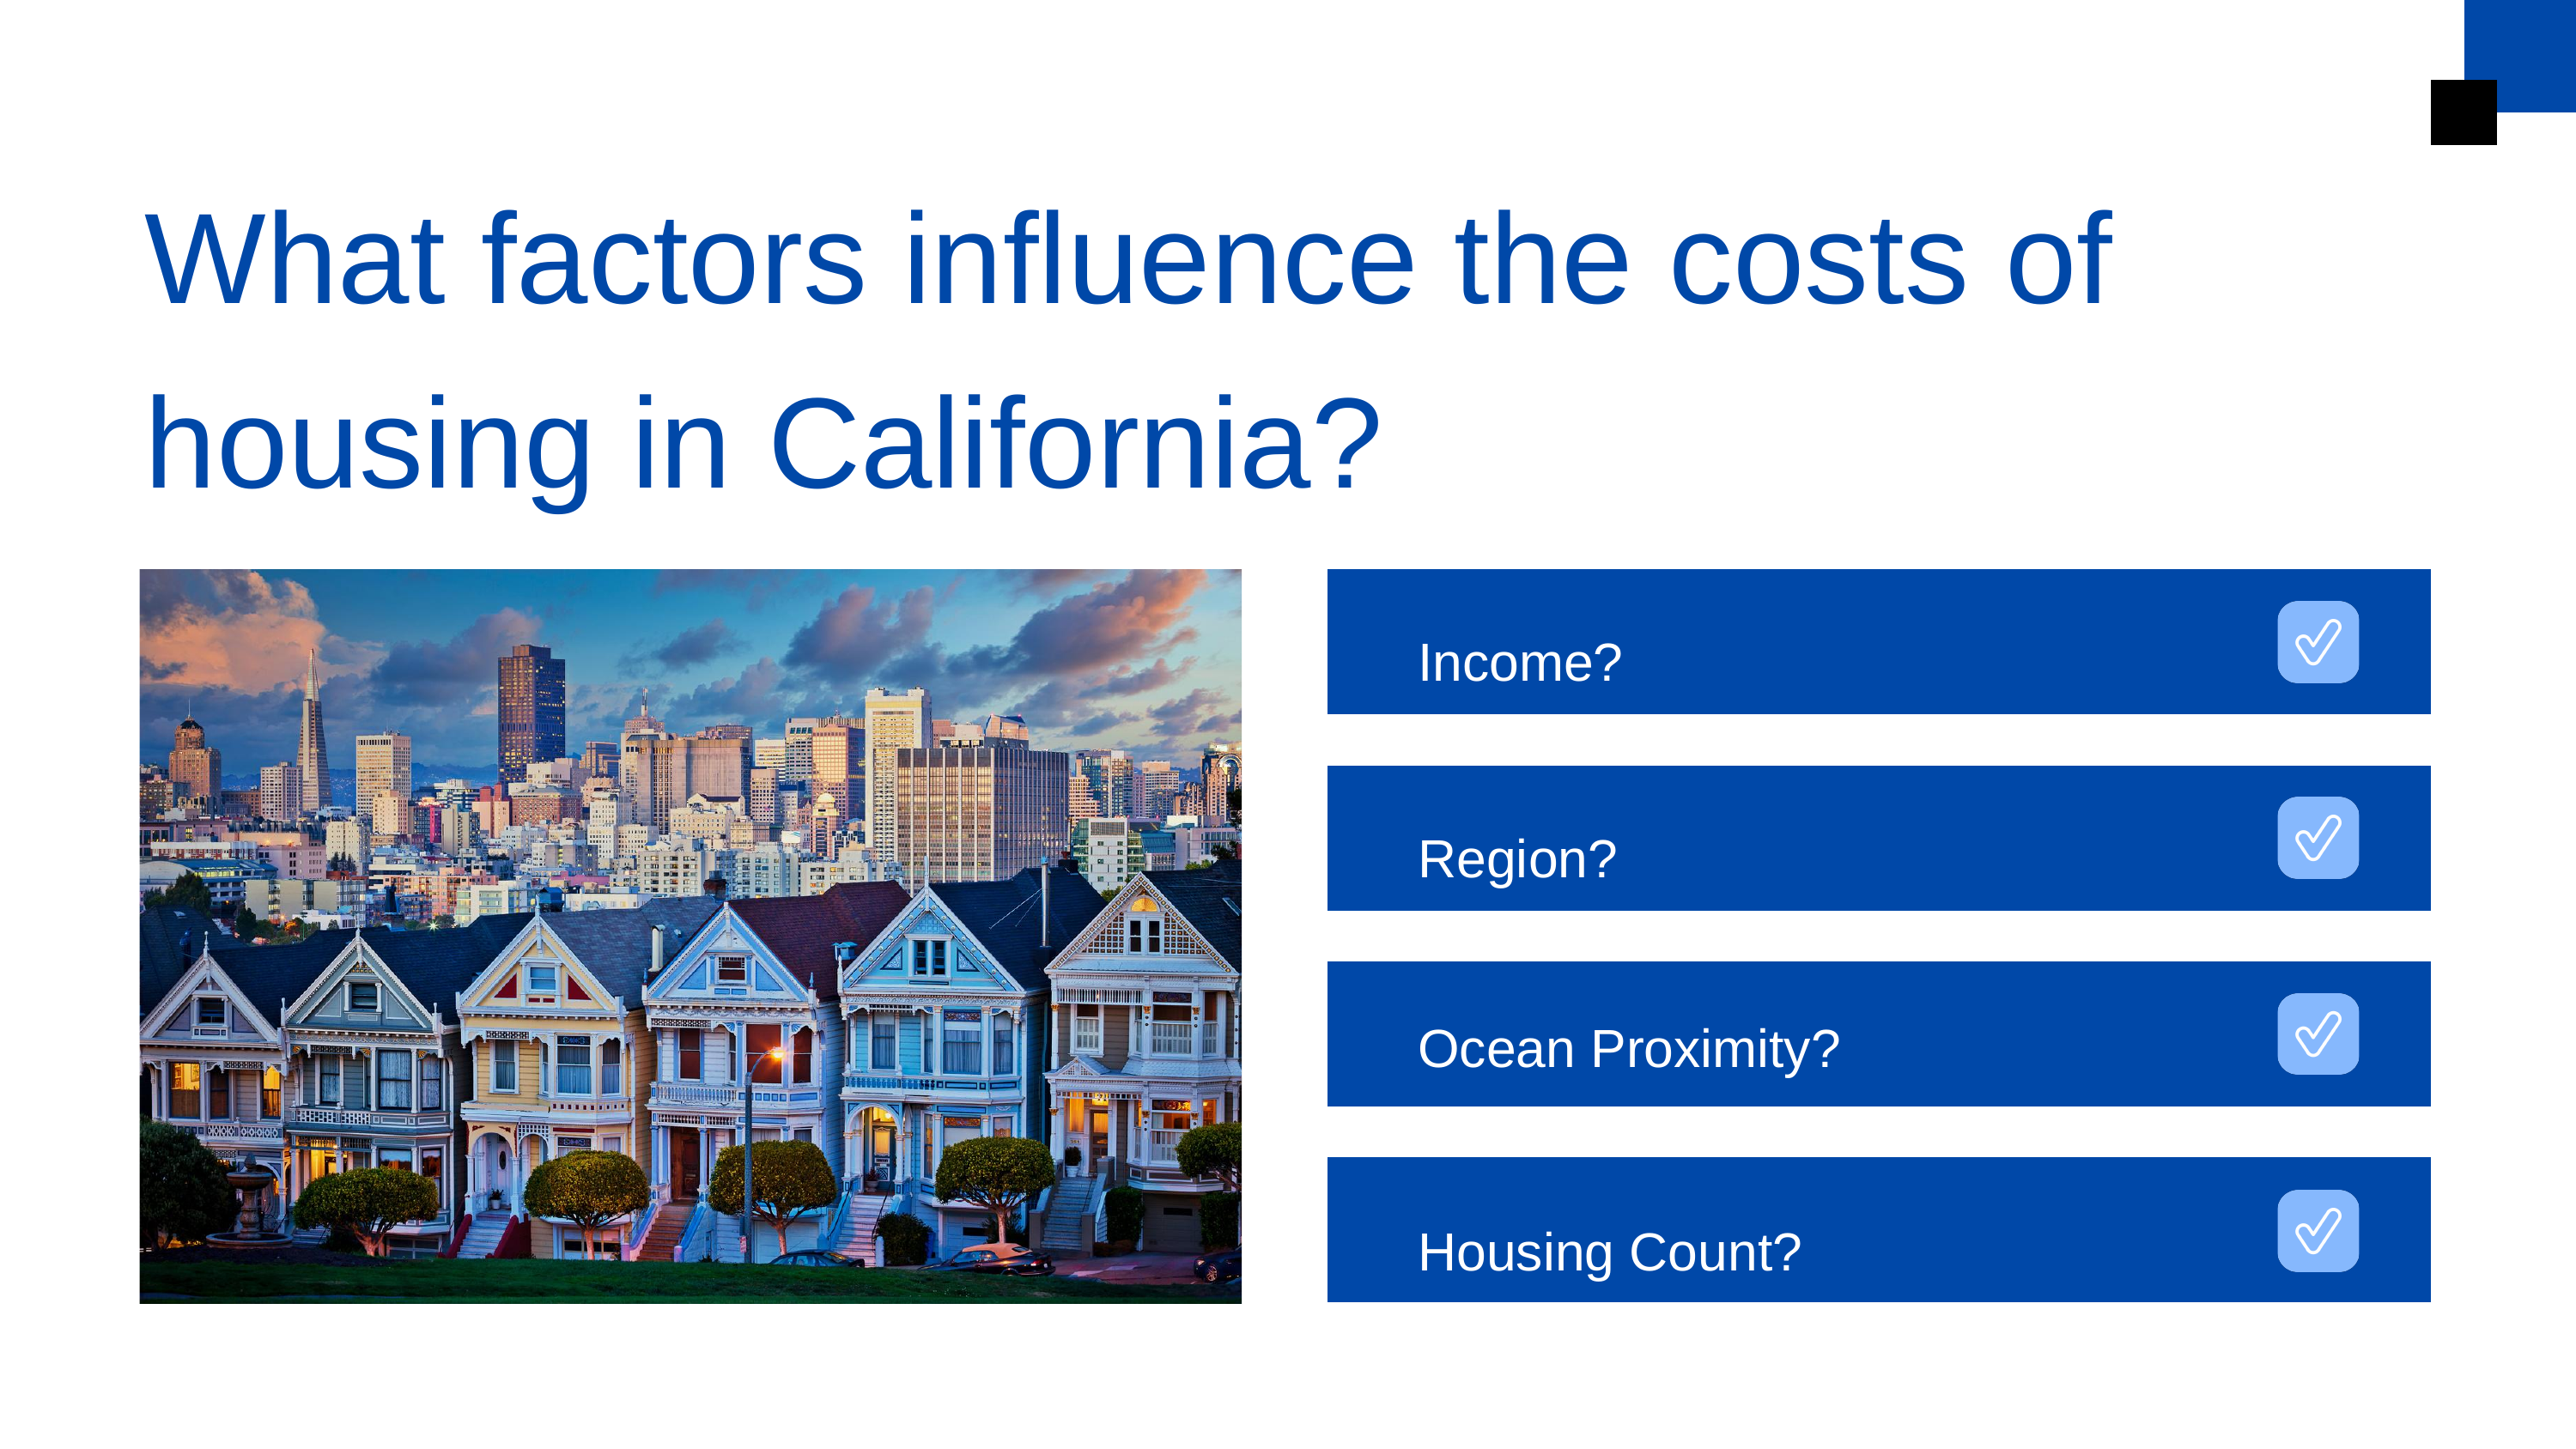

What factors influence the costs of housing in California?

Income?

Region?

Ocean Proximity?

Housing Count?